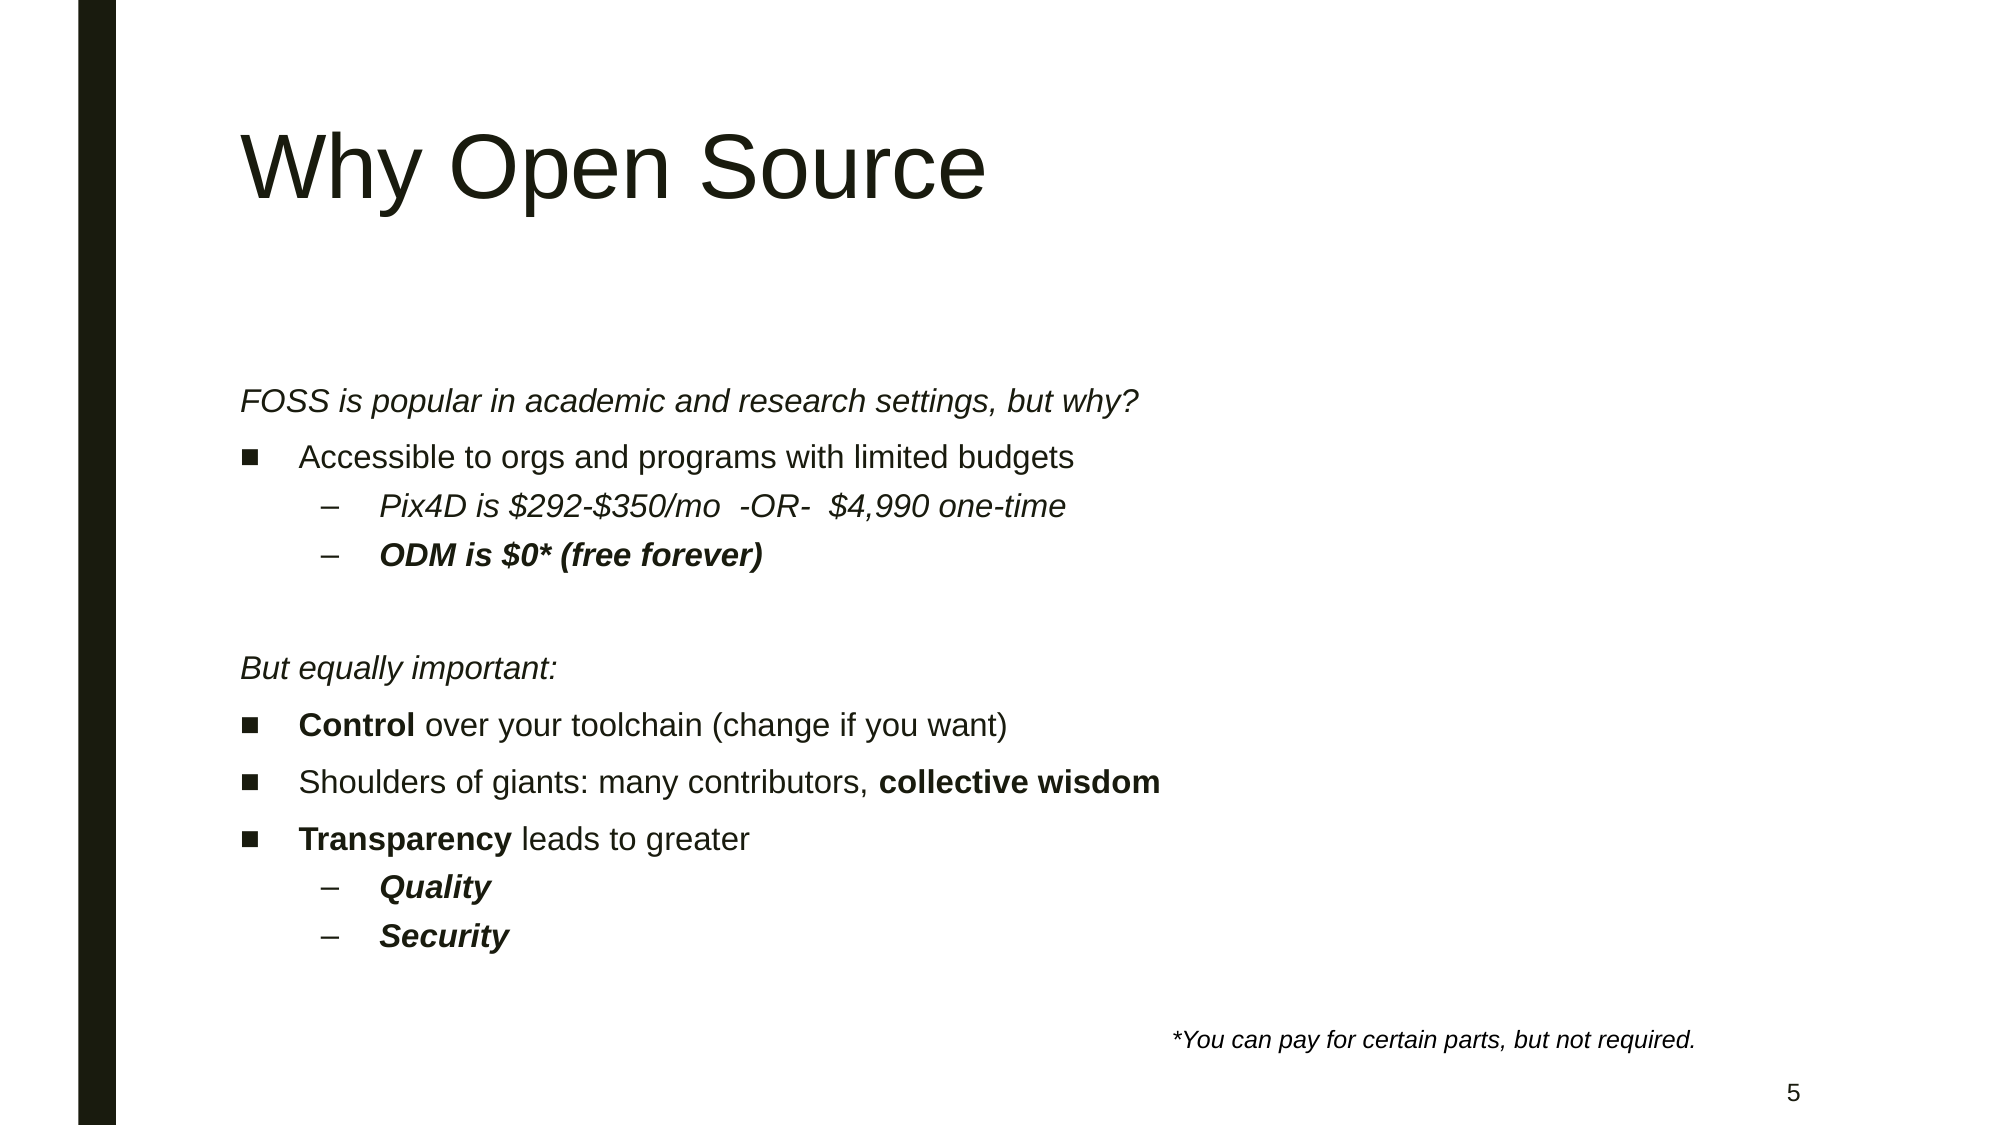

# Why Open Source
FOSS is popular in academic and research settings, but why?
Accessible to orgs and programs with limited budgets
Pix4D is $292-$350/mo  -OR-  $4,990 one-time
ODM is $0* (free forever)

But equally important:
Control over your toolchain (change if you want)
Shoulders of giants: many contributors, collective wisdom
Transparency leads to greater
Quality
Security
*You can pay for certain parts, but not required.
5